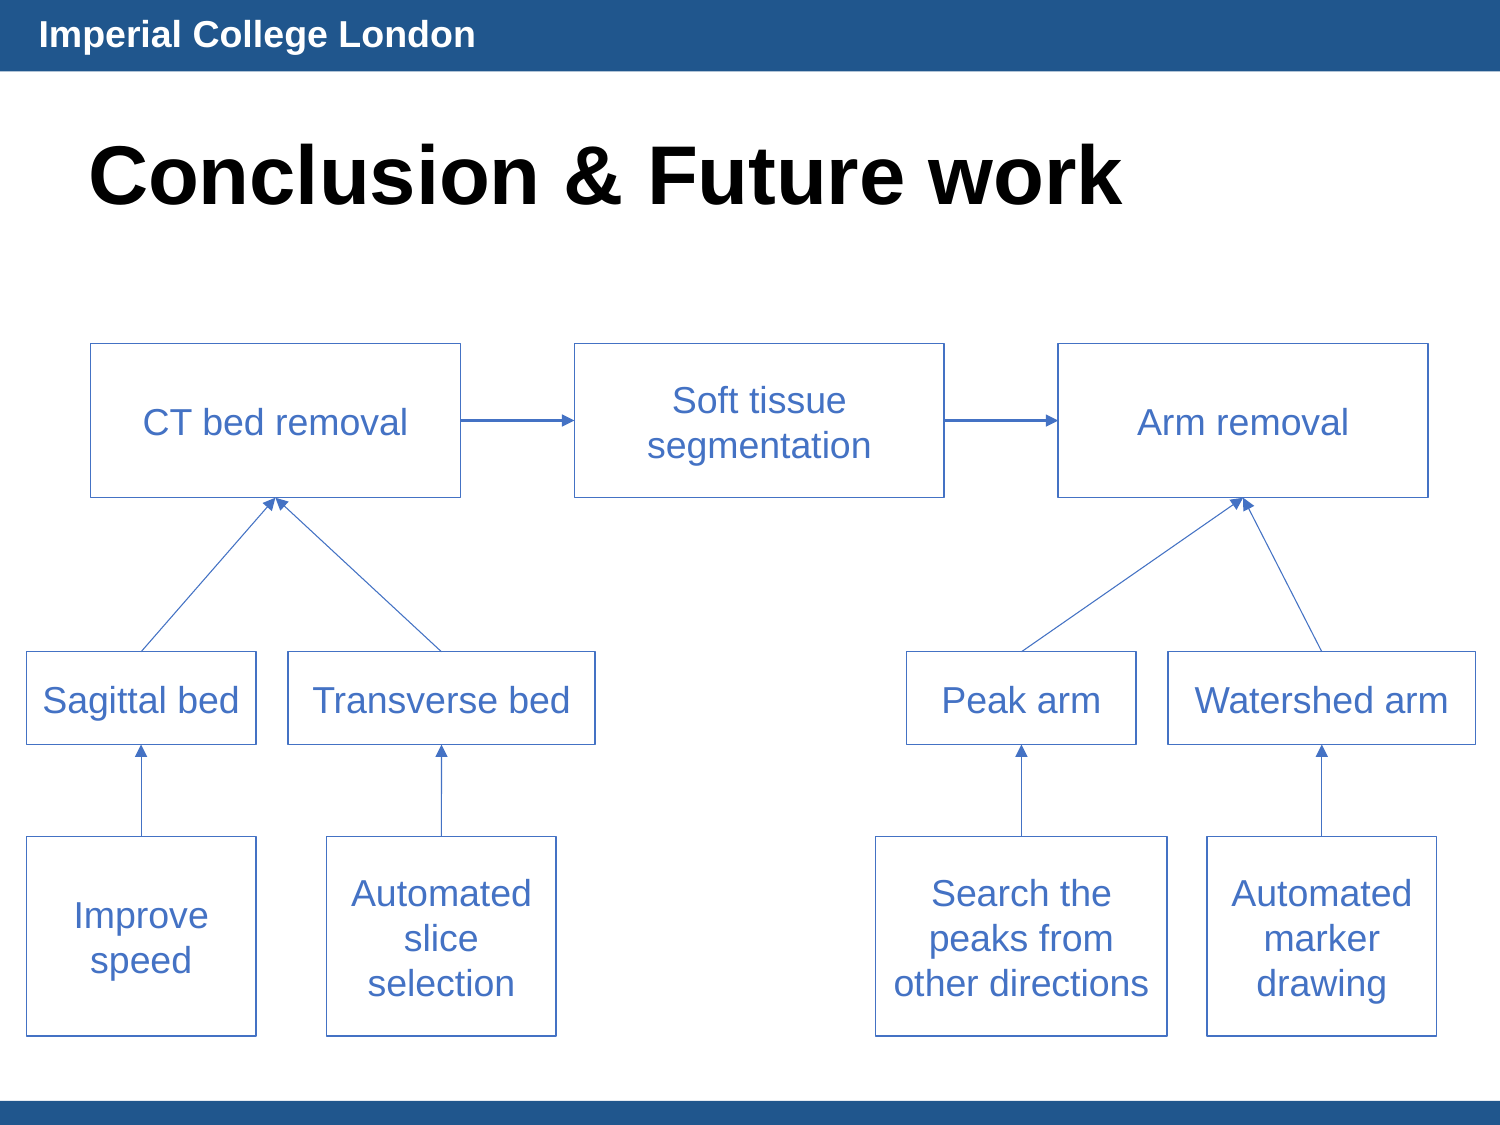

Conclusion & Future work
Soft tissue segmentation
CT bed removal
Arm removal
Sagittal bed
Transverse bed
Peak arm
Watershed arm
Improve speed
Automated slice selection
Search the peaks from other directions
Automated marker drawing